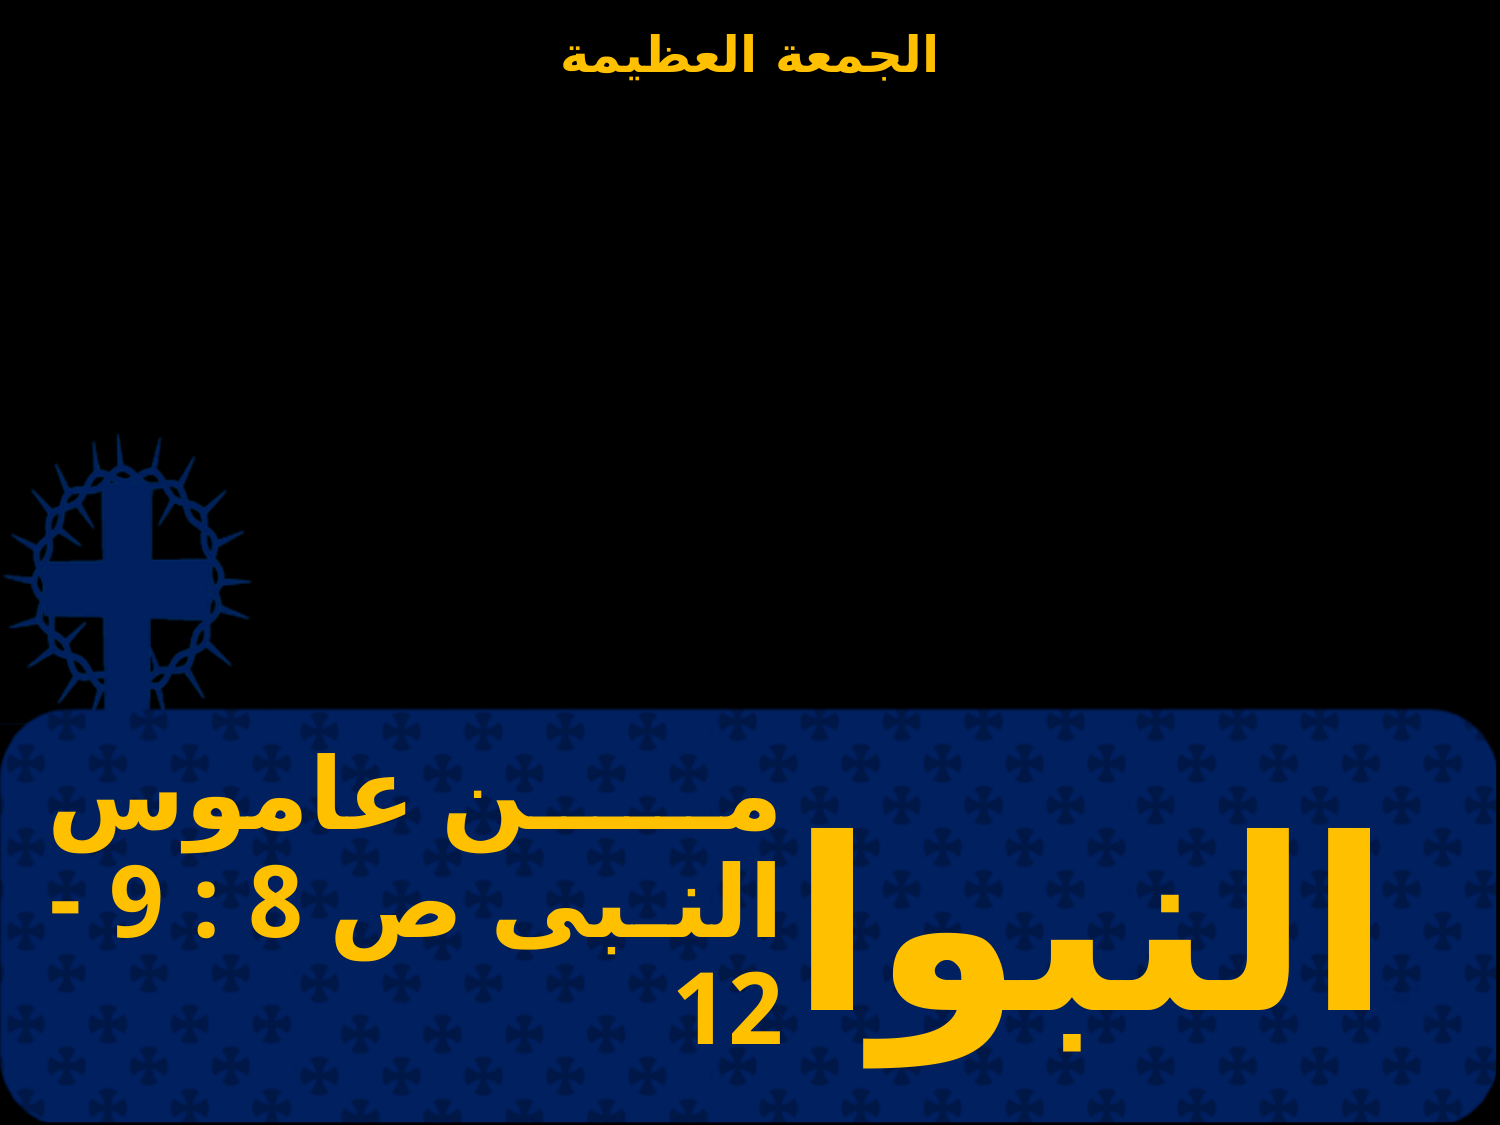

# من عاموس النبى ص 8 : 9 - 12